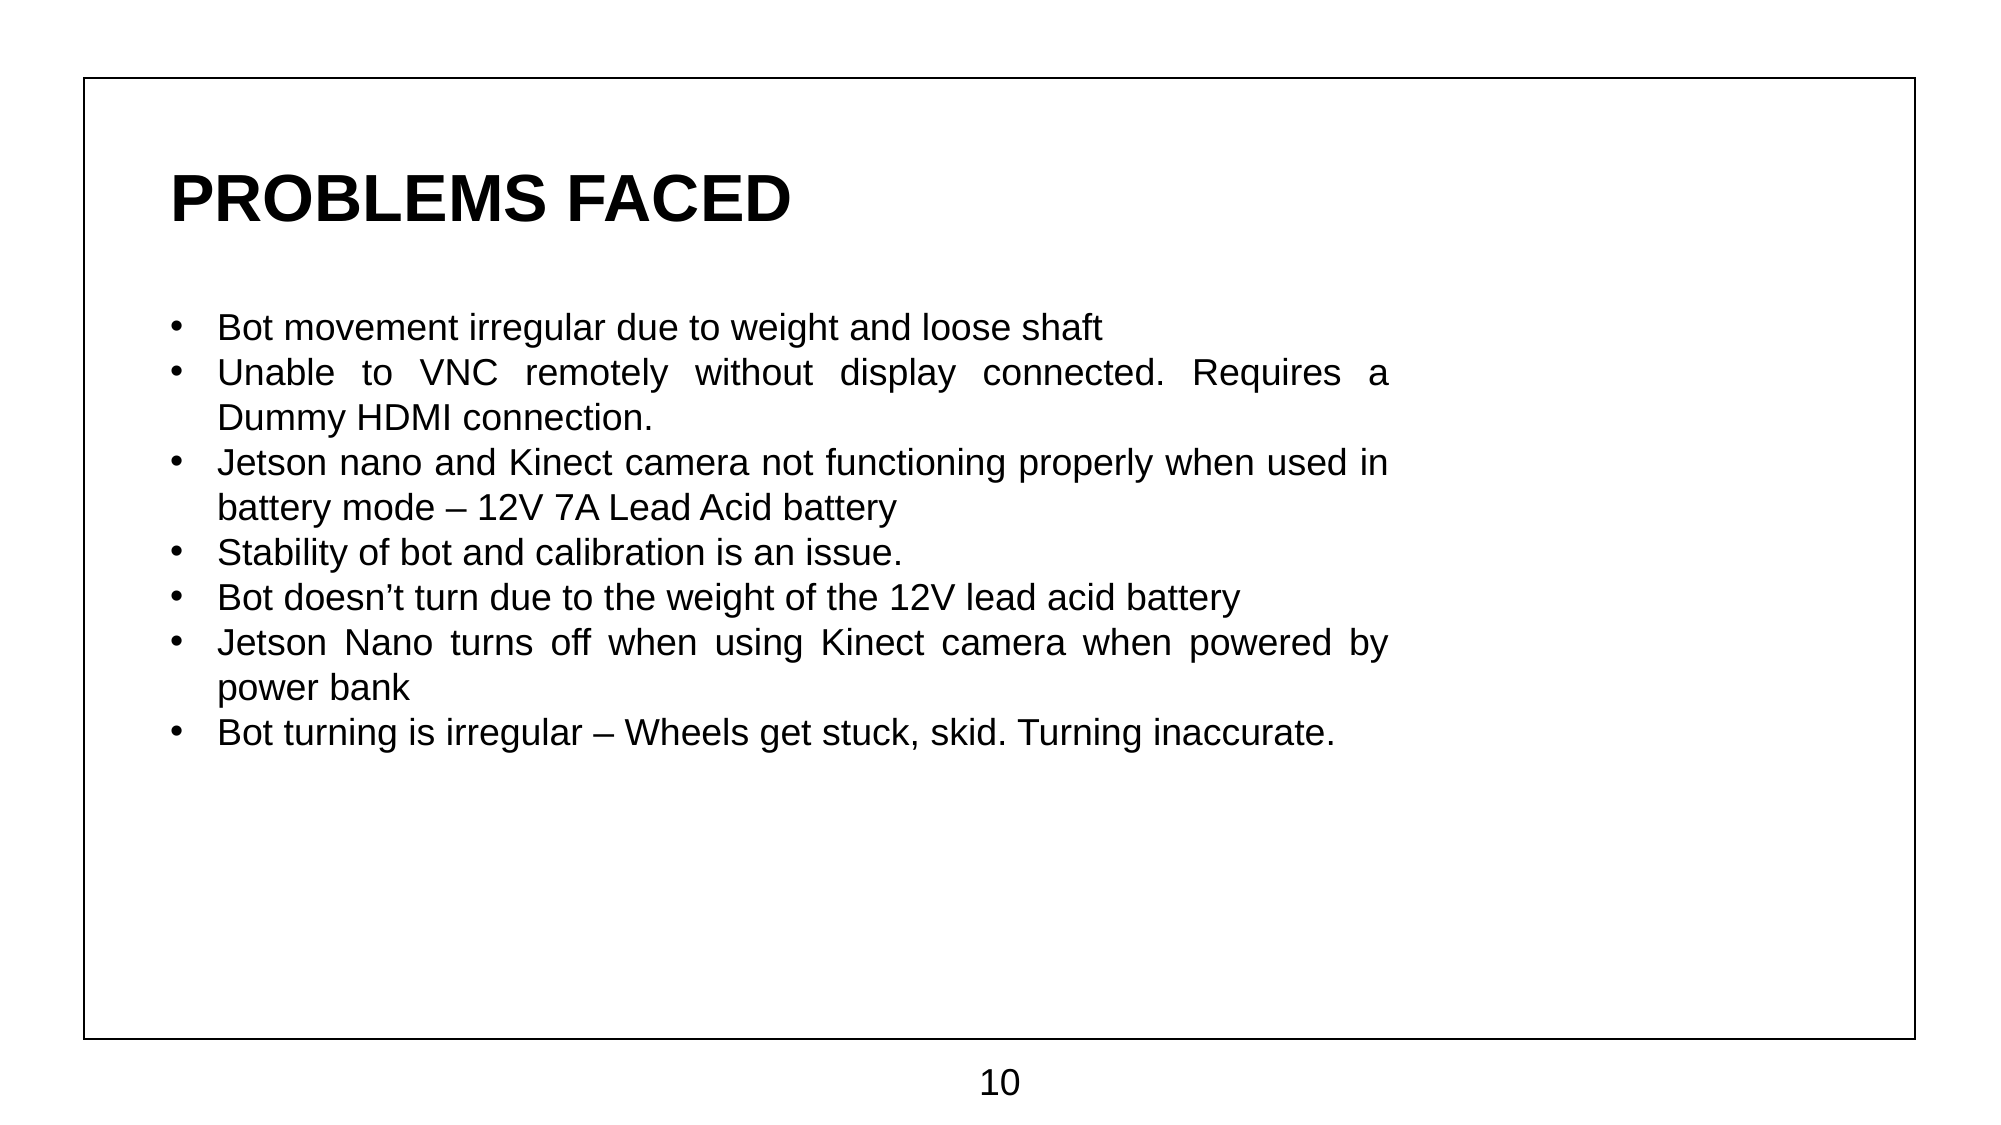

PROBLEMS FACED
Bot movement irregular due to weight and loose shaft
Unable to VNC remotely without display connected. Requires a Dummy HDMI connection.
Jetson nano and Kinect camera not functioning properly when used in battery mode – 12V 7A Lead Acid battery
Stability of bot and calibration is an issue.
Bot doesn’t turn due to the weight of the 12V lead acid battery
Jetson Nano turns off when using Kinect camera when powered by power bank
Bot turning is irregular – Wheels get stuck, skid. Turning inaccurate.
10